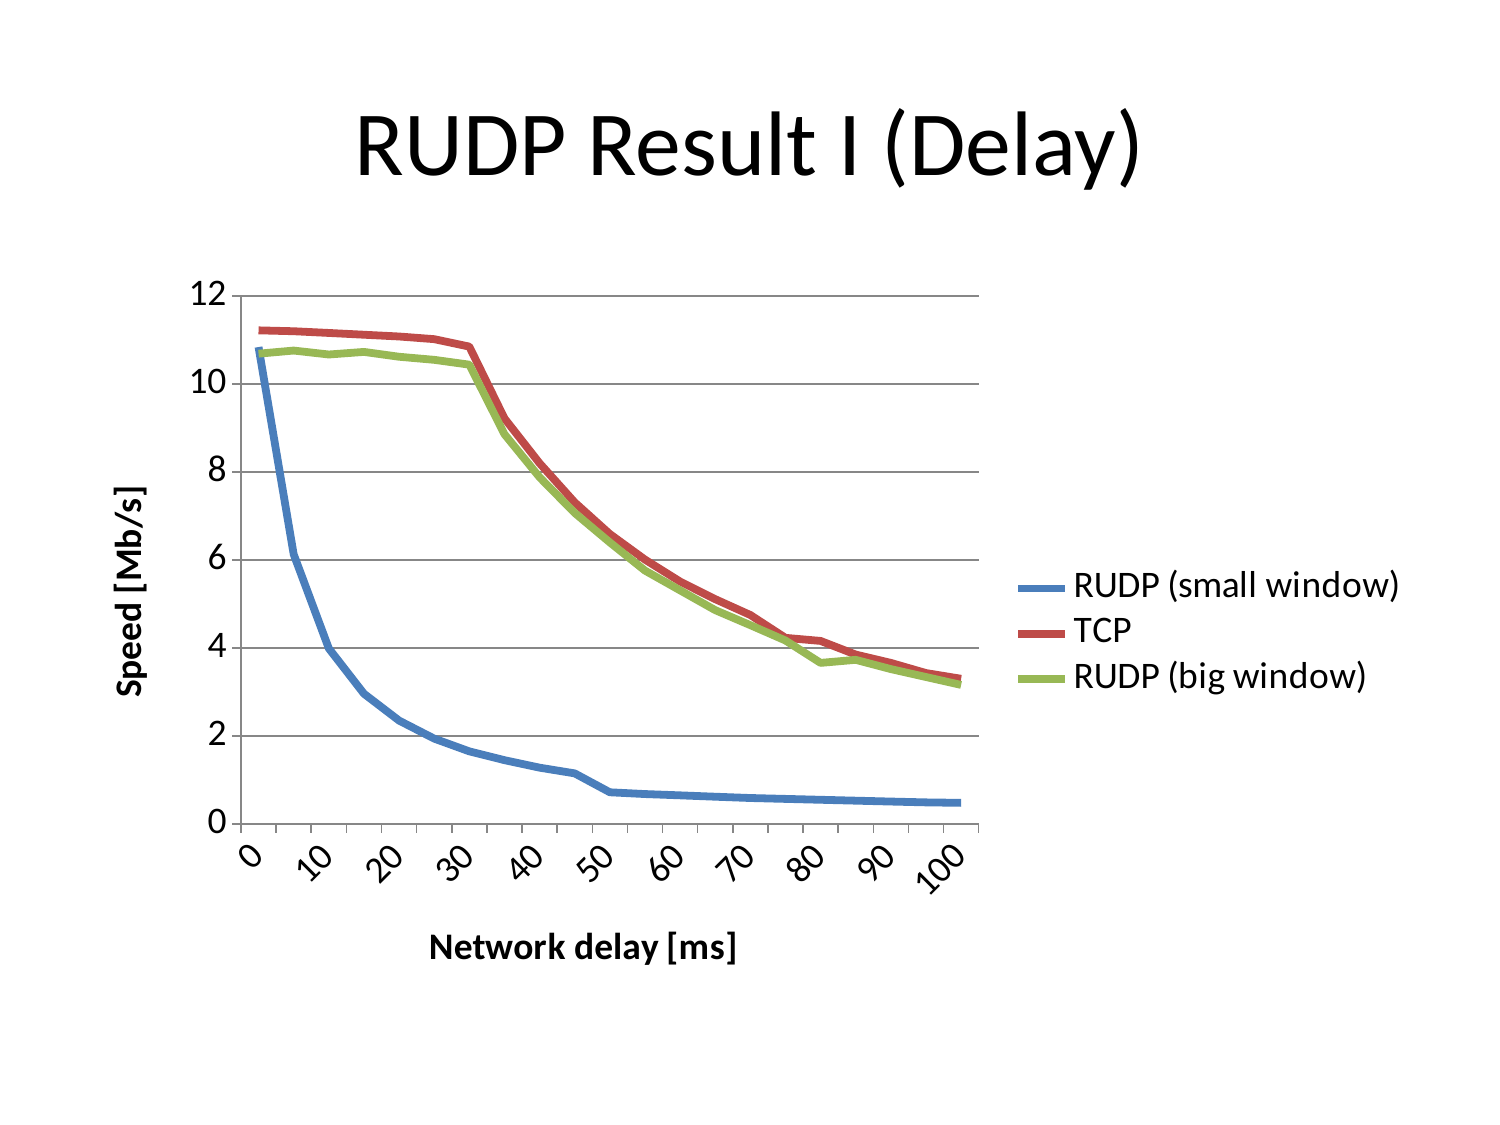

# RUDP Result I (Delay)

### Chart

| Category | RUDP (small window) | TCP | RUDP (big window) |
|---|---|---|---|
| 0.0 | 10.84 | 11.22 | 10.69 |
| 5.0 | 6.13 | 11.2 | 10.76 |
| 10.0 | 3.99 | 11.16 | 10.67 |
| 15.0 | 2.96 | 11.12 | 10.73 |
| 20.0 | 2.35 | 11.08 | 10.62 |
| 25.0 | 1.94 | 11.02 | 10.55 |
| 30.0 | 1.65 | 10.85 | 10.44 |
| 35.0 | 1.45 | 9.22 | 8.86 |
| 40.0 | 1.28 | 8.2 | 7.88 |
| 45.0 | 1.15 | 7.31 | 7.07 |
| 50.0 | 0.72 | 6.59 | 6.4 |
| 55.0 | 0.68 | 6.01 | 5.76 |
| 60.0 | 0.65 | 5.51 | 5.31 |
| 65.0 | 0.62 | 5.11 | 4.86 |
| 70.0 | 0.59 | 4.75 | 4.52 |
| 75.0 | 0.57 | 4.23 | 4.17 |
| 80.0 | 0.55 | 4.16 | 3.66 |
| 85.0 | 0.53 | 3.85 | 3.73 |
| 90.0 | 0.51 | 3.66 | 3.52 |
| 95.0 | 0.49 | 3.43 | 3.34 |
| 100.0 | 0.48 | 3.3 | 3.16 |